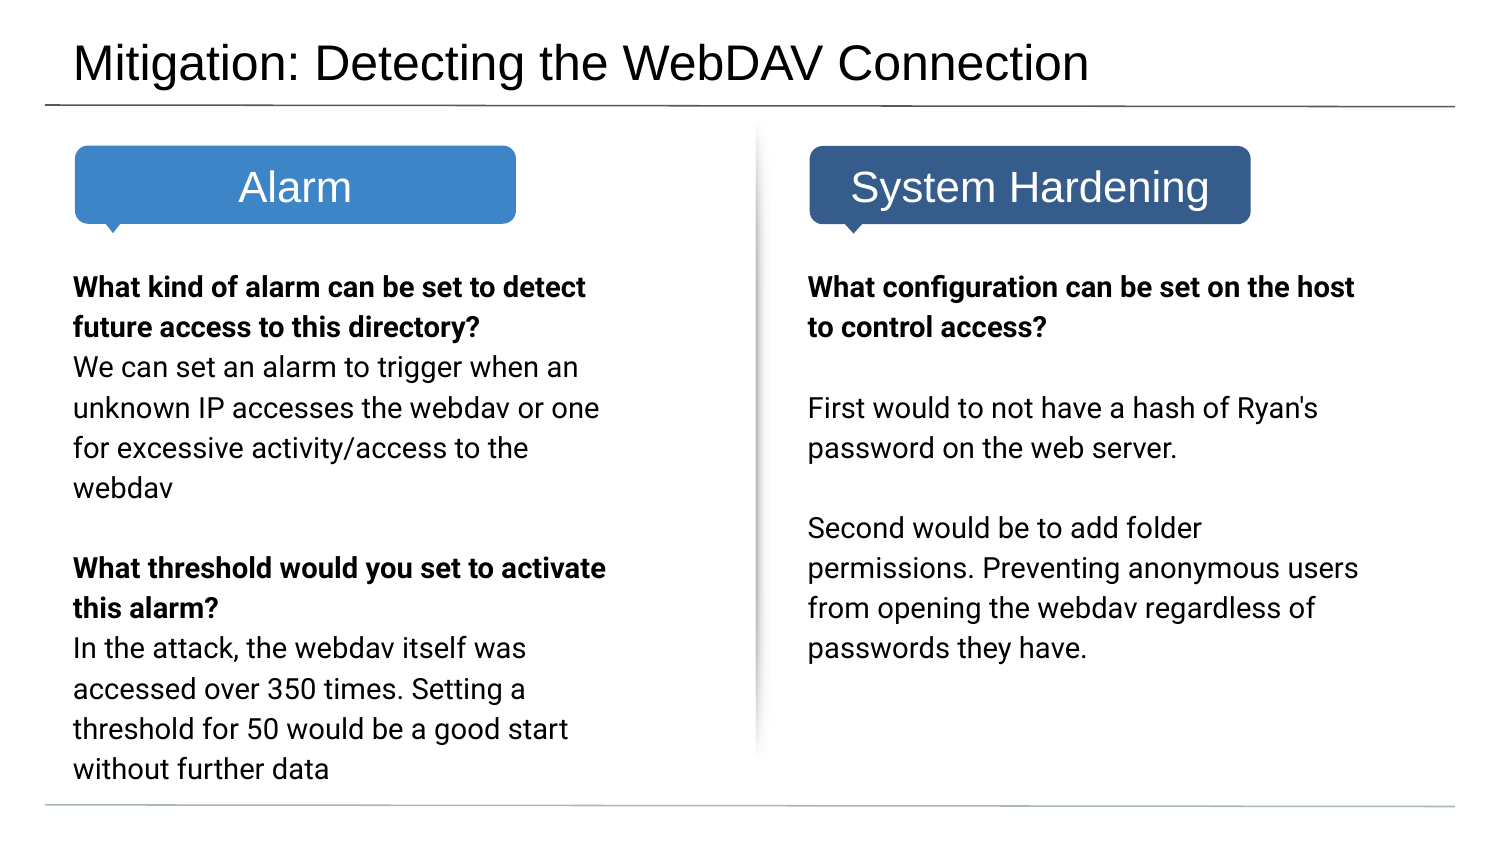

# Mitigation: Detecting the WebDAV Connection
What kind of alarm can be set to detect future access to this directory?
We can set an alarm to trigger when an unknown IP accesses the webdav or one for excessive activity/access to the webdav

What threshold would you set to activate this alarm?
In the attack, the webdav itself was accessed over 350 times. Setting a threshold for 50 would be a good start without further data
What configuration can be set on the host to control access?

First would to not have a hash of Ryan's password on the web server.

Second would be to add folder permissions. Preventing anonymous users from opening the webdav regardless of passwords they have.